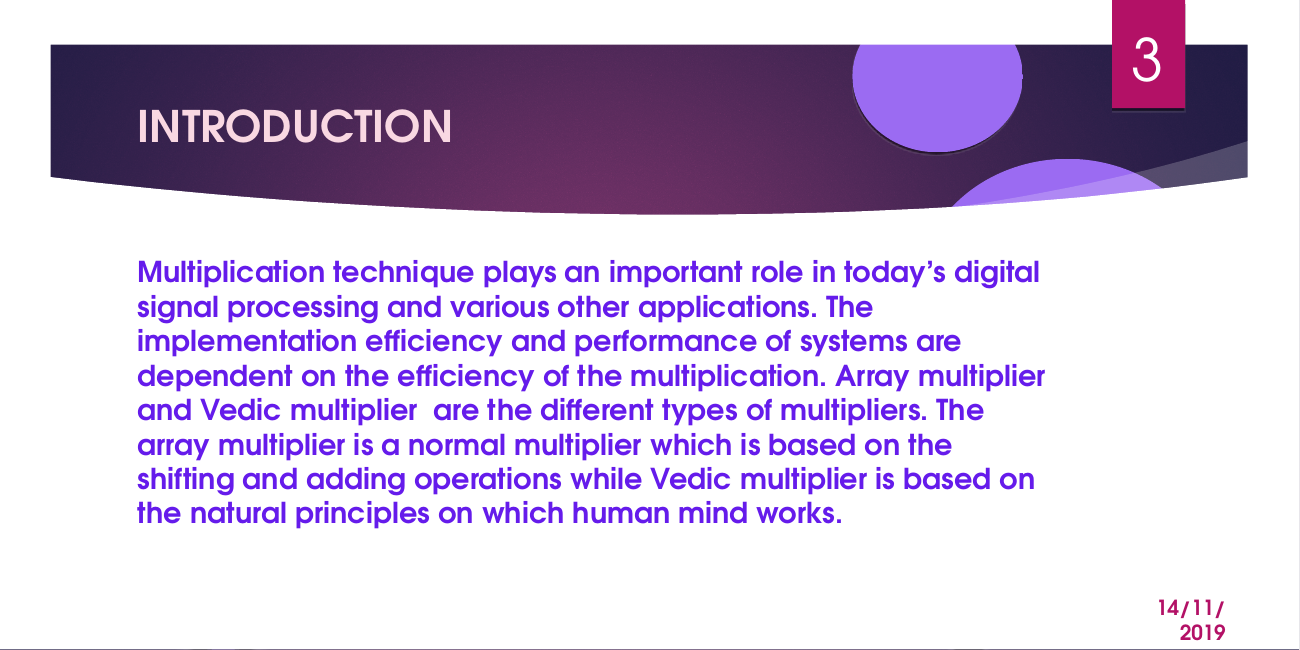

3
INTRODUCTION
Multiplication technique plays an important role in today’s digital signal processing and various other applications. The implementation efficiency and performance of systems are dependent on the efficiency of the multiplication. Array multiplier and Vedic multiplier  are the different types of multipliers. The array multiplier is a normal multiplier which is based on the shifting and adding operations while Vedic multiplier is based on the natural principles on which human mind works.
14/11/2019